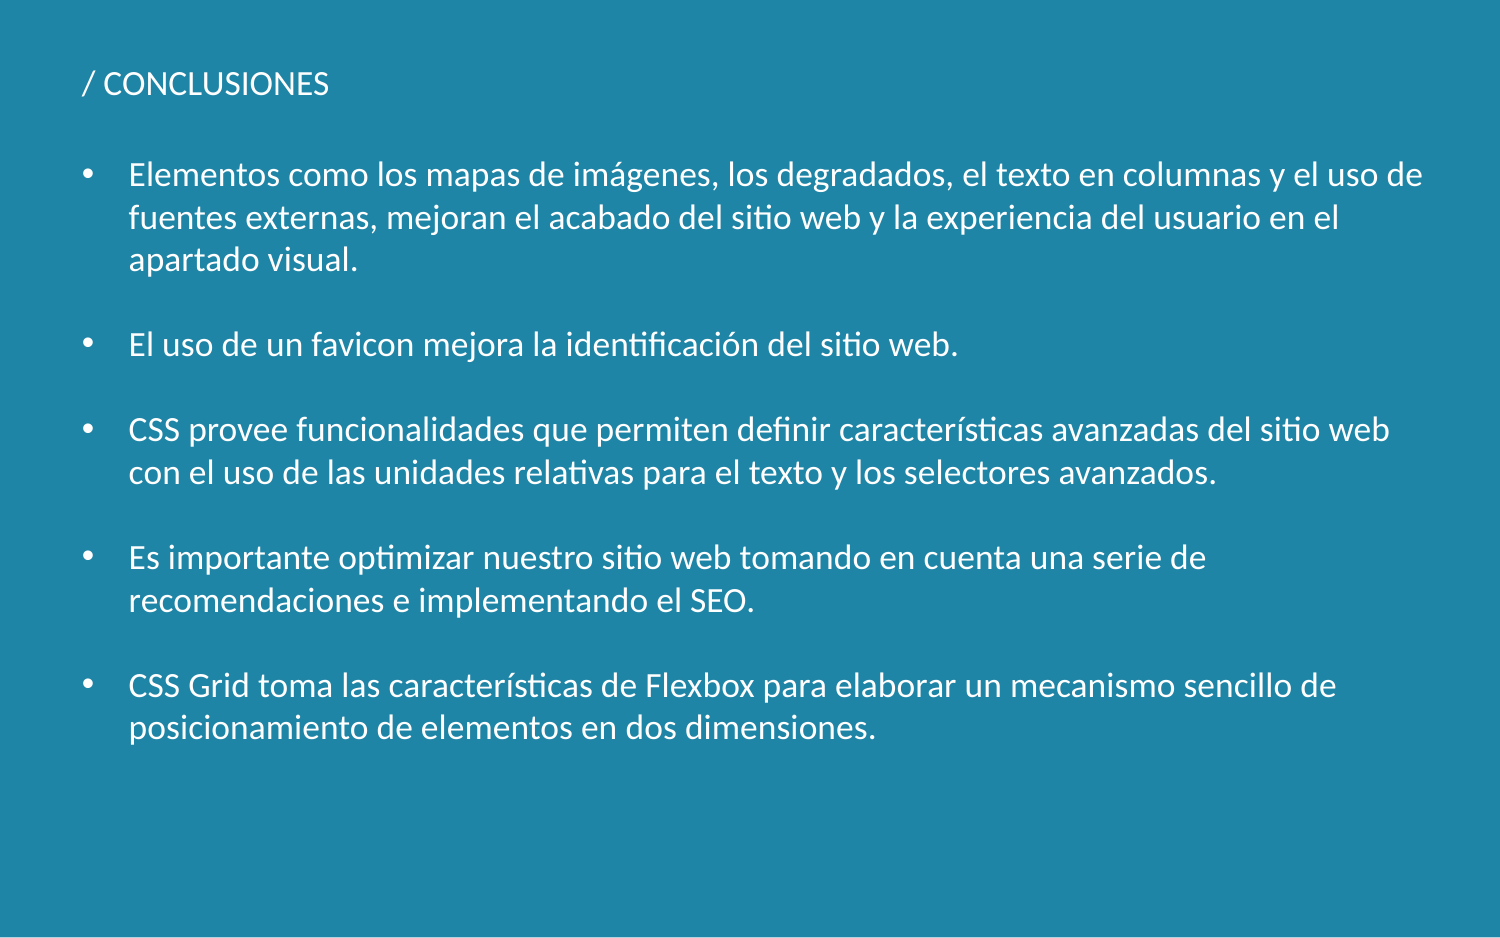

/ CONCLUSIONES
Elementos como los mapas de imágenes, los degradados, el texto en columnas y el uso de fuentes externas, mejoran el acabado del sitio web y la experiencia del usuario en el apartado visual.

El uso de un favicon mejora la identificación del sitio web.

CSS provee funcionalidades que permiten definir características avanzadas del sitio web con el uso de las unidades relativas para el texto y los selectores avanzados.

Es importante optimizar nuestro sitio web tomando en cuenta una serie de recomendaciones e implementando el SEO.

CSS Grid toma las características de Flexbox para elaborar un mecanismo sencillo de posicionamiento de elementos en dos dimensiones.